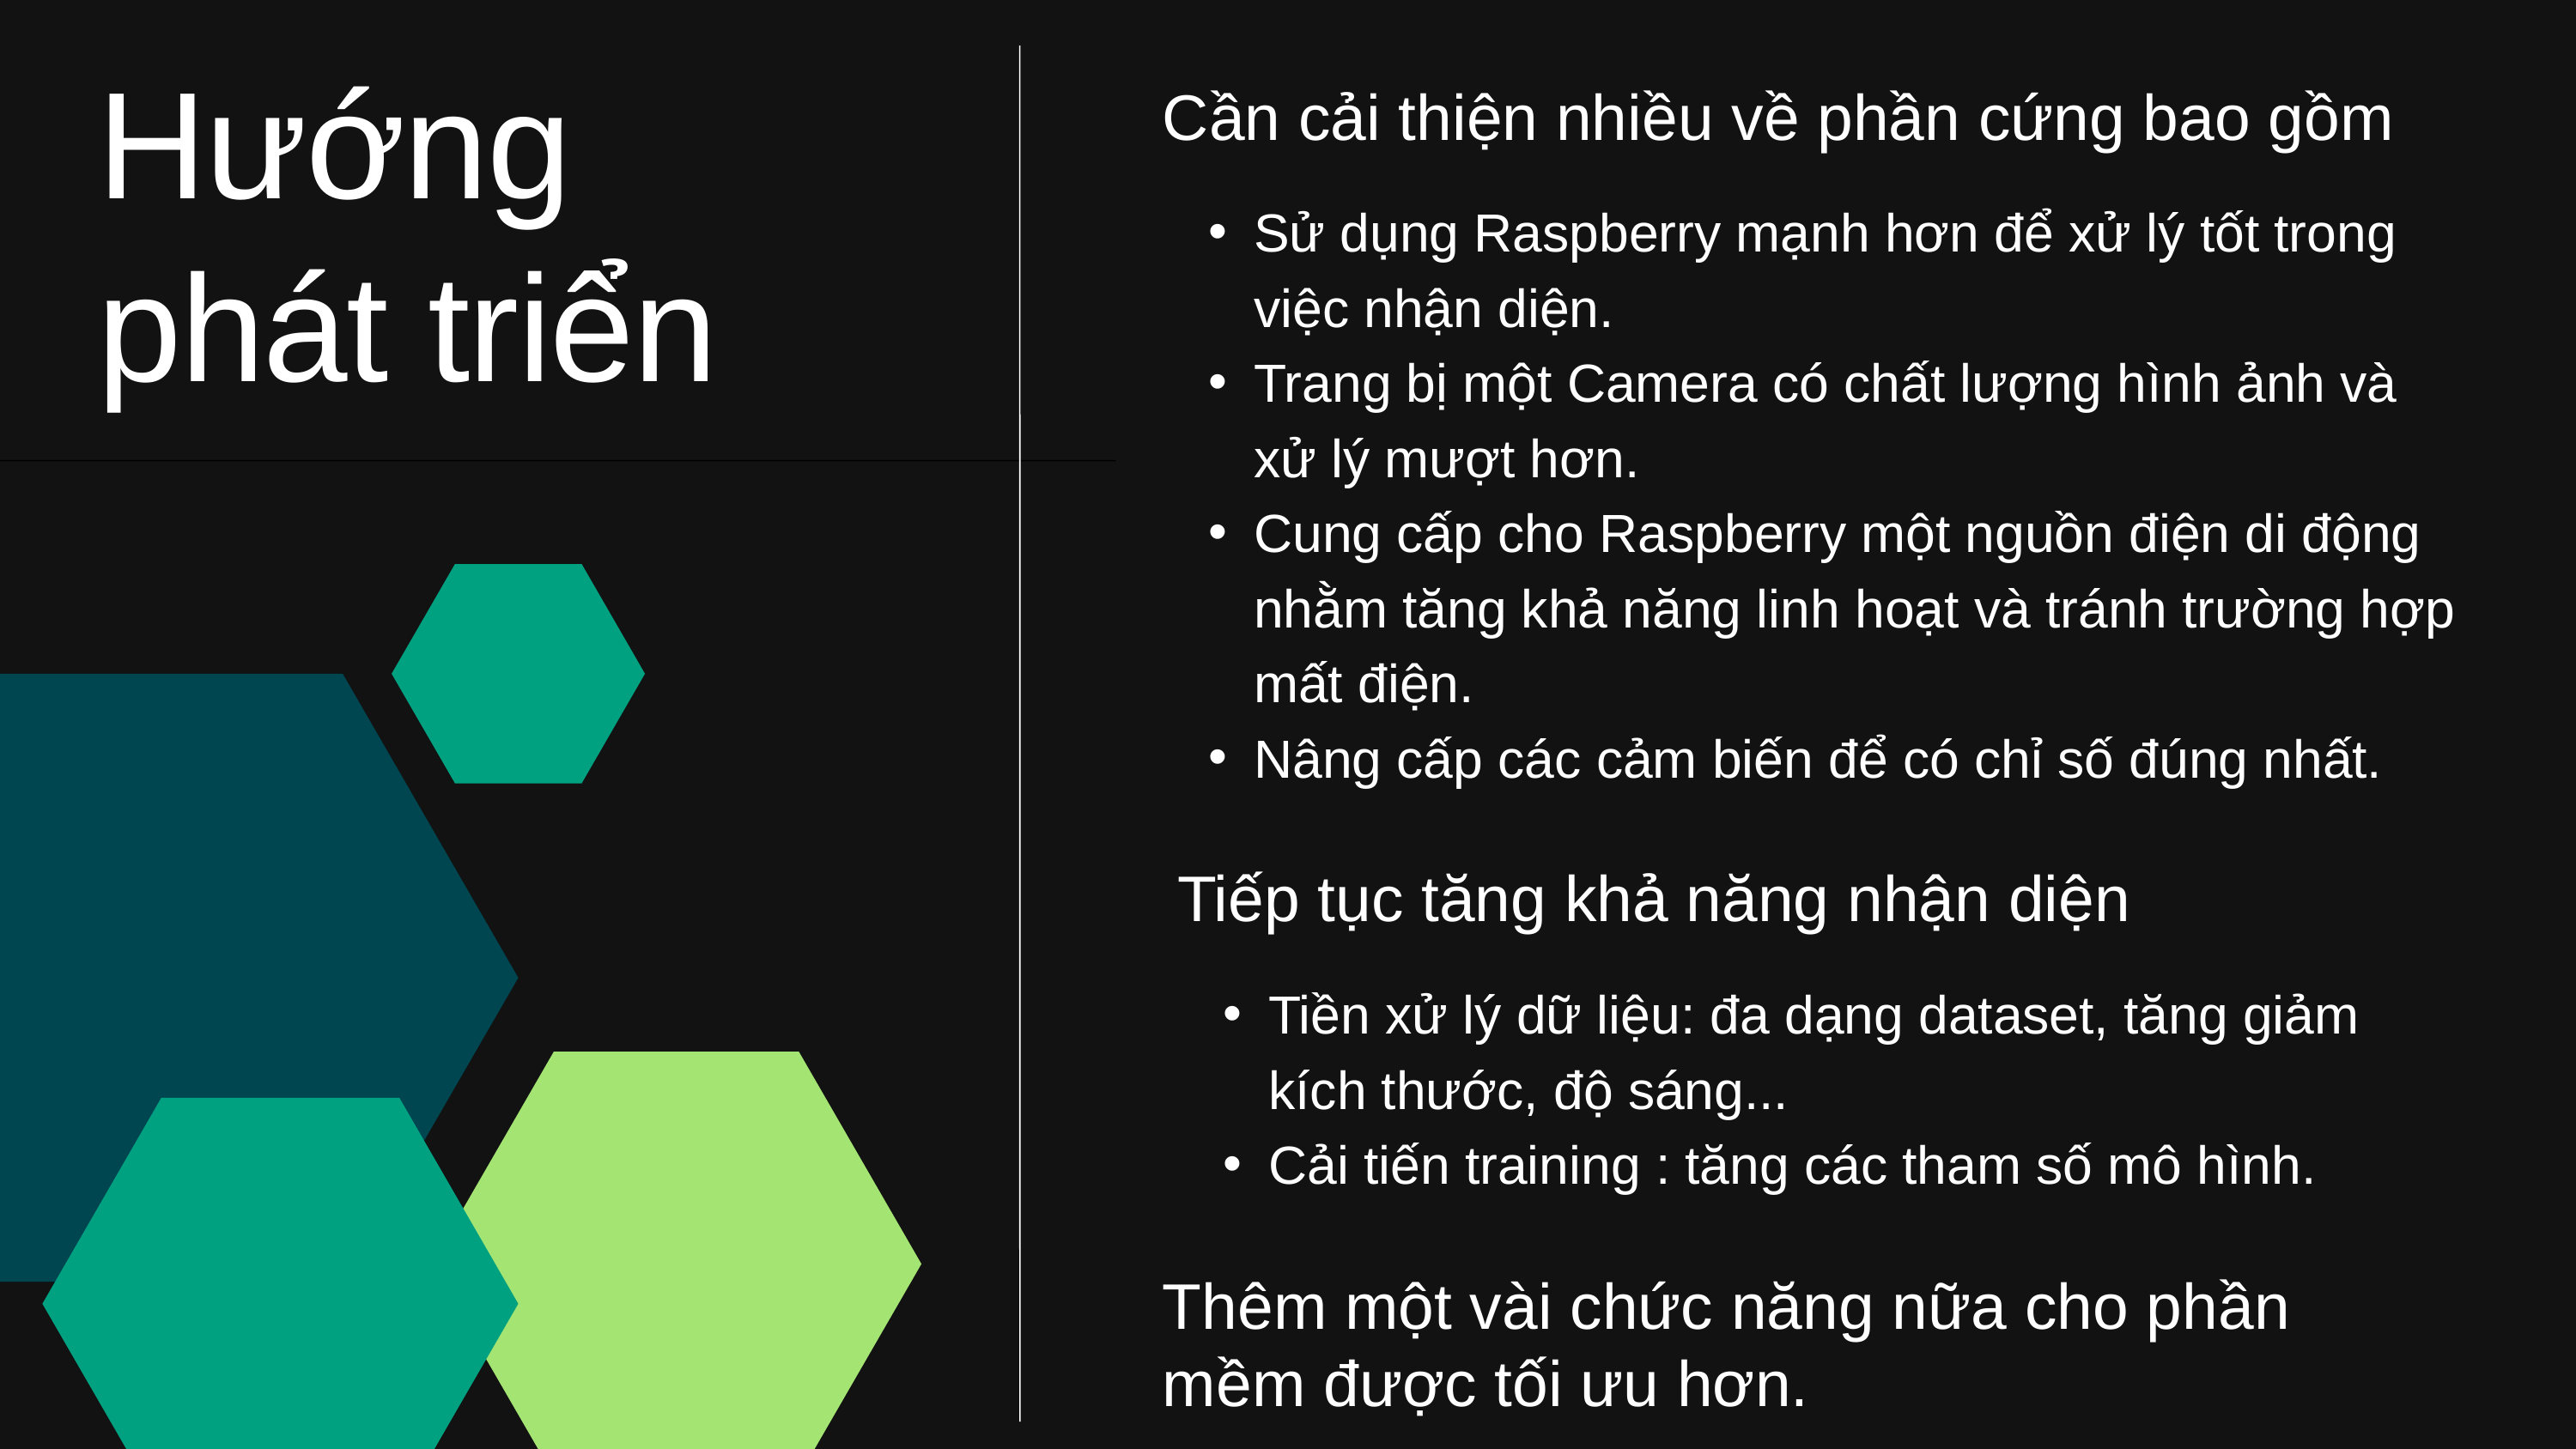

Hướng phát triển
Cần cải thiện nhiều về phần cứng bao gồm
Sử dụng Raspberry mạnh hơn để xử lý tốt trong việc nhận diện.
Trang bị một Camera có chất lượng hình ảnh và xử lý mượt hơn.
Cung cấp cho Raspberry một nguồn điện di động nhằm tăng khả năng linh hoạt và tránh trường hợp mất điện.
Nâng cấp các cảm biến để có chỉ số đúng nhất.

Tiếp tục tăng khả năng nhận diện

Tiền xử lý dữ liệu: đa dạng dataset, tăng giảm kích thước, độ sáng...
Cải tiến training : tăng các tham số mô hình.

Thêm một vài chức năng nữa cho phần mềm được tối ưu hơn.